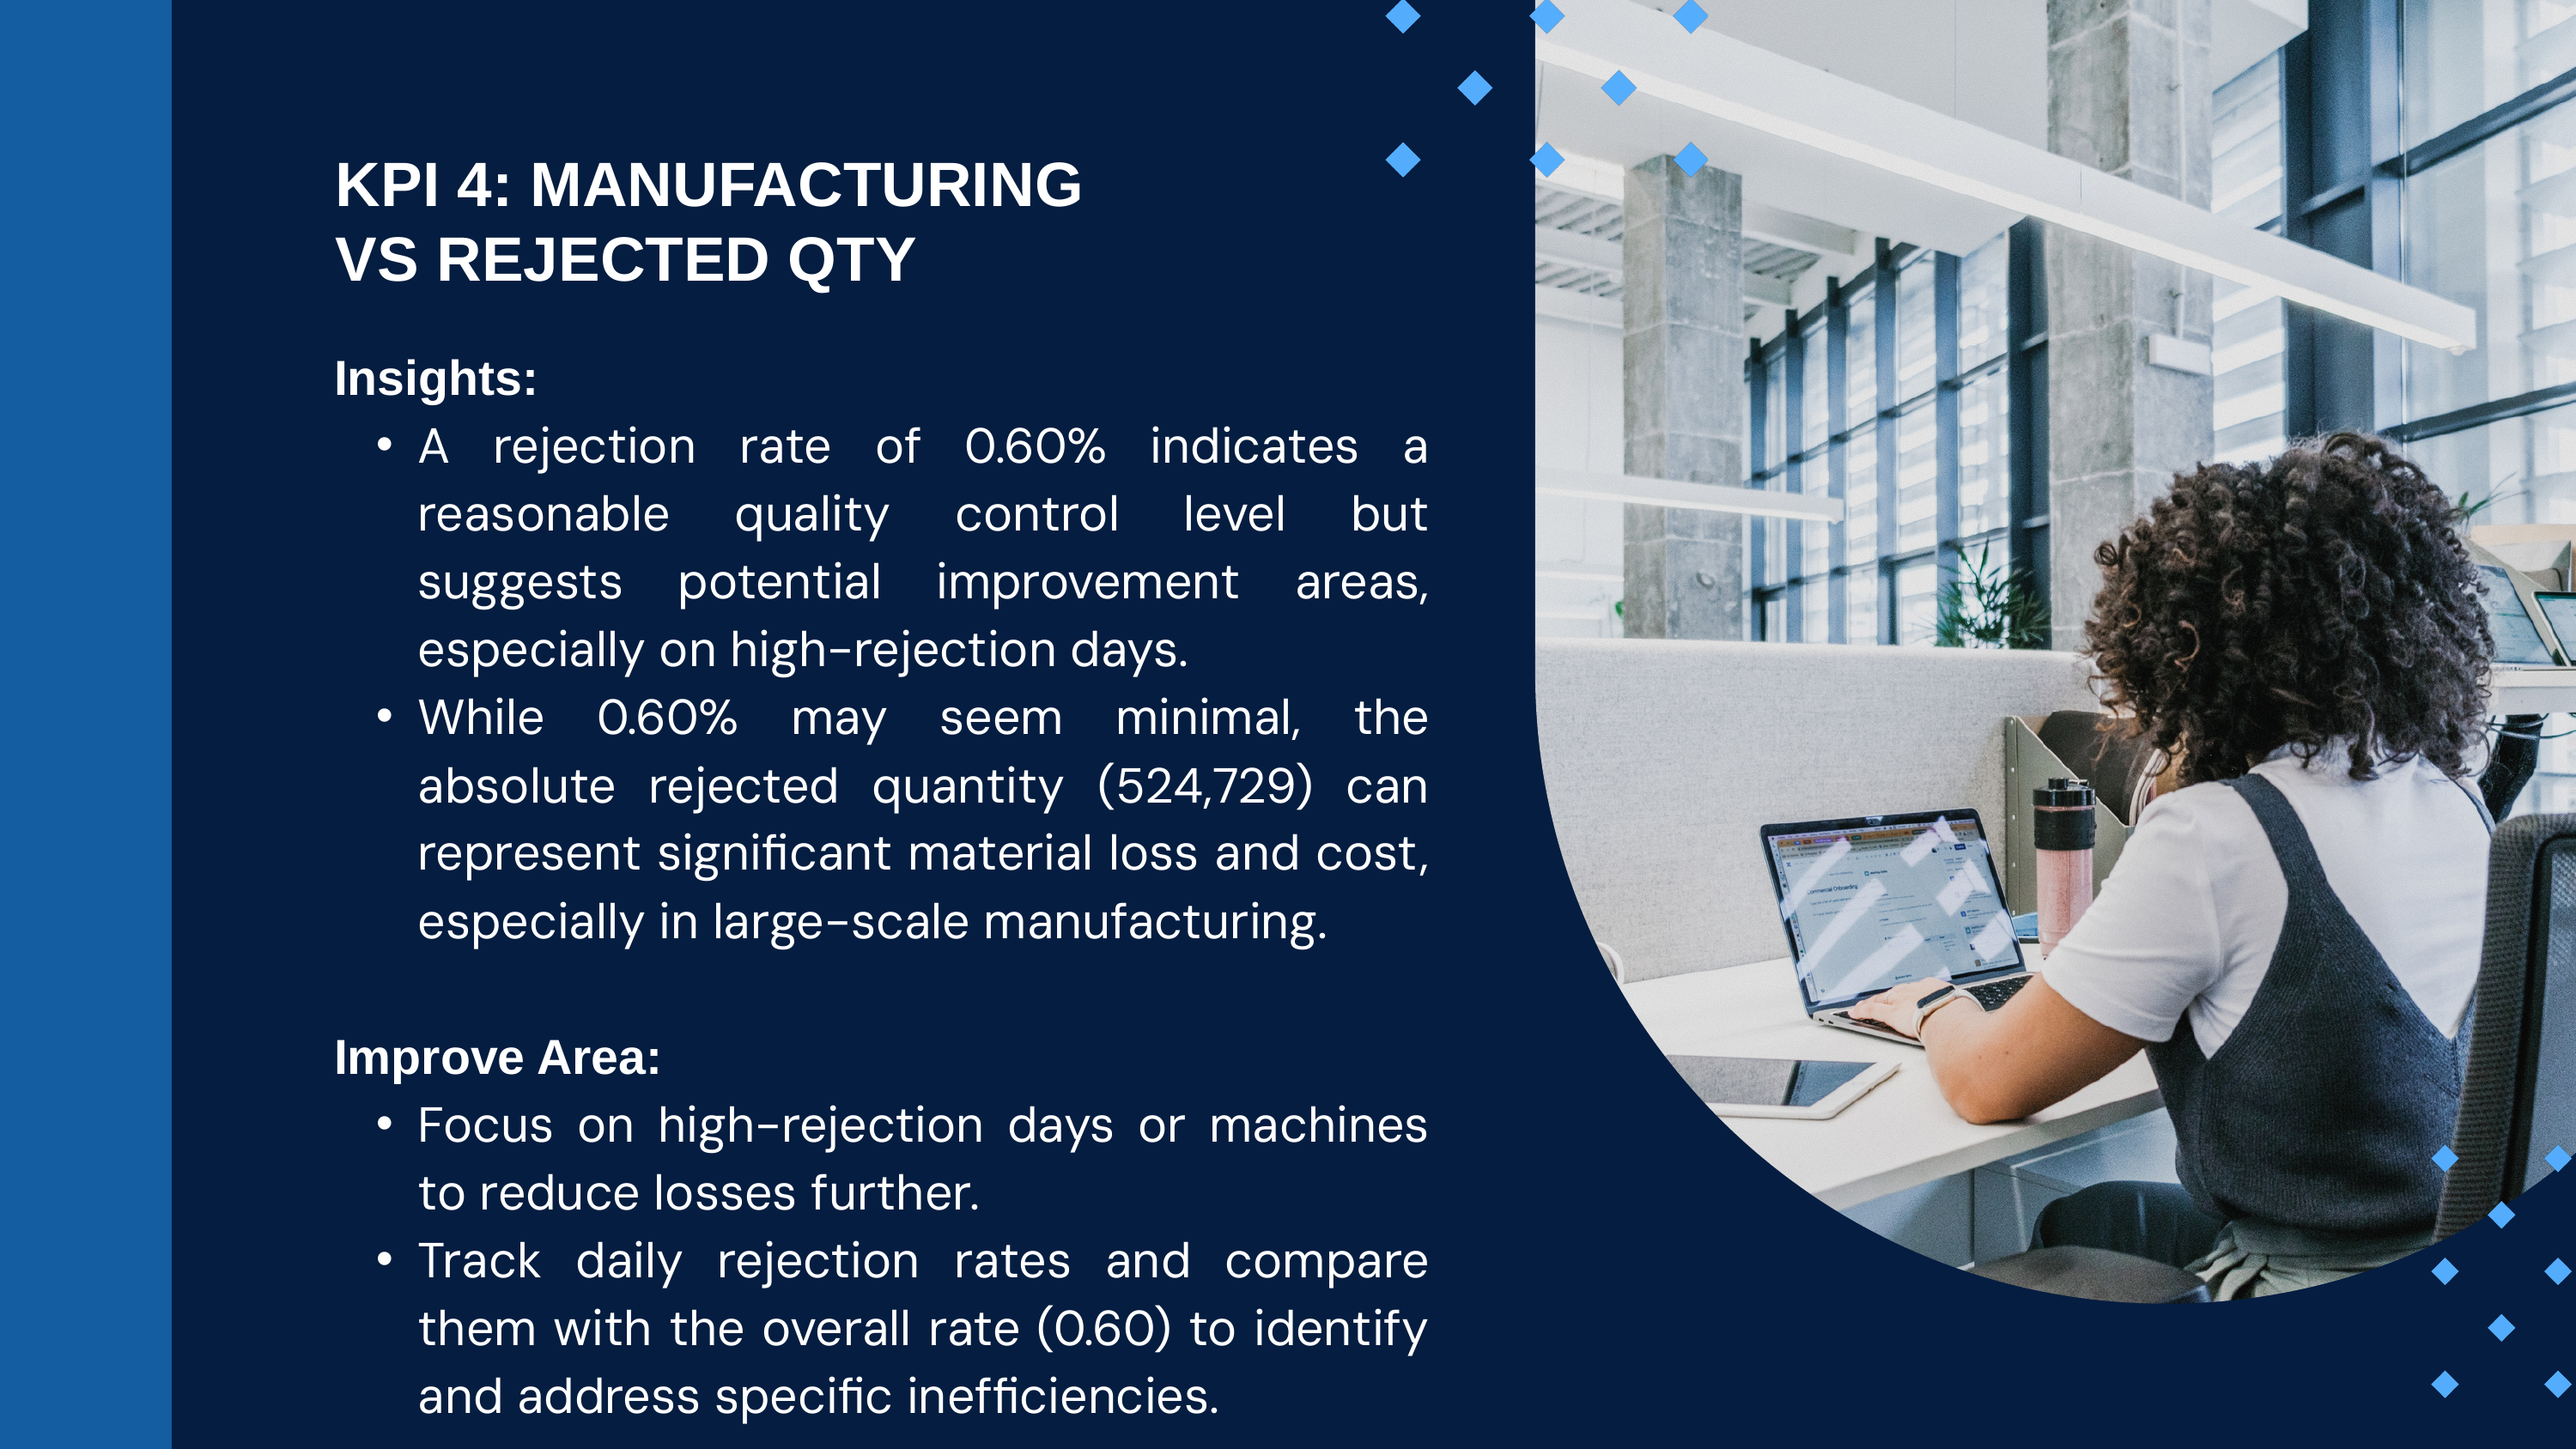

KPI 4: MANUFACTURING VS REJECTED QTY
Insights:
A rejection rate of 0.60% indicates a reasonable quality control level but suggests potential improvement areas, especially on high-rejection days.
While 0.60% may seem minimal, the absolute rejected quantity (524,729) can represent significant material loss and cost, especially in large-scale manufacturing.

Improve Area:
Focus on high-rejection days or machines to reduce losses further.
Track daily rejection rates and compare them with the overall rate (0.60) to identify and address specific inefficiencies.